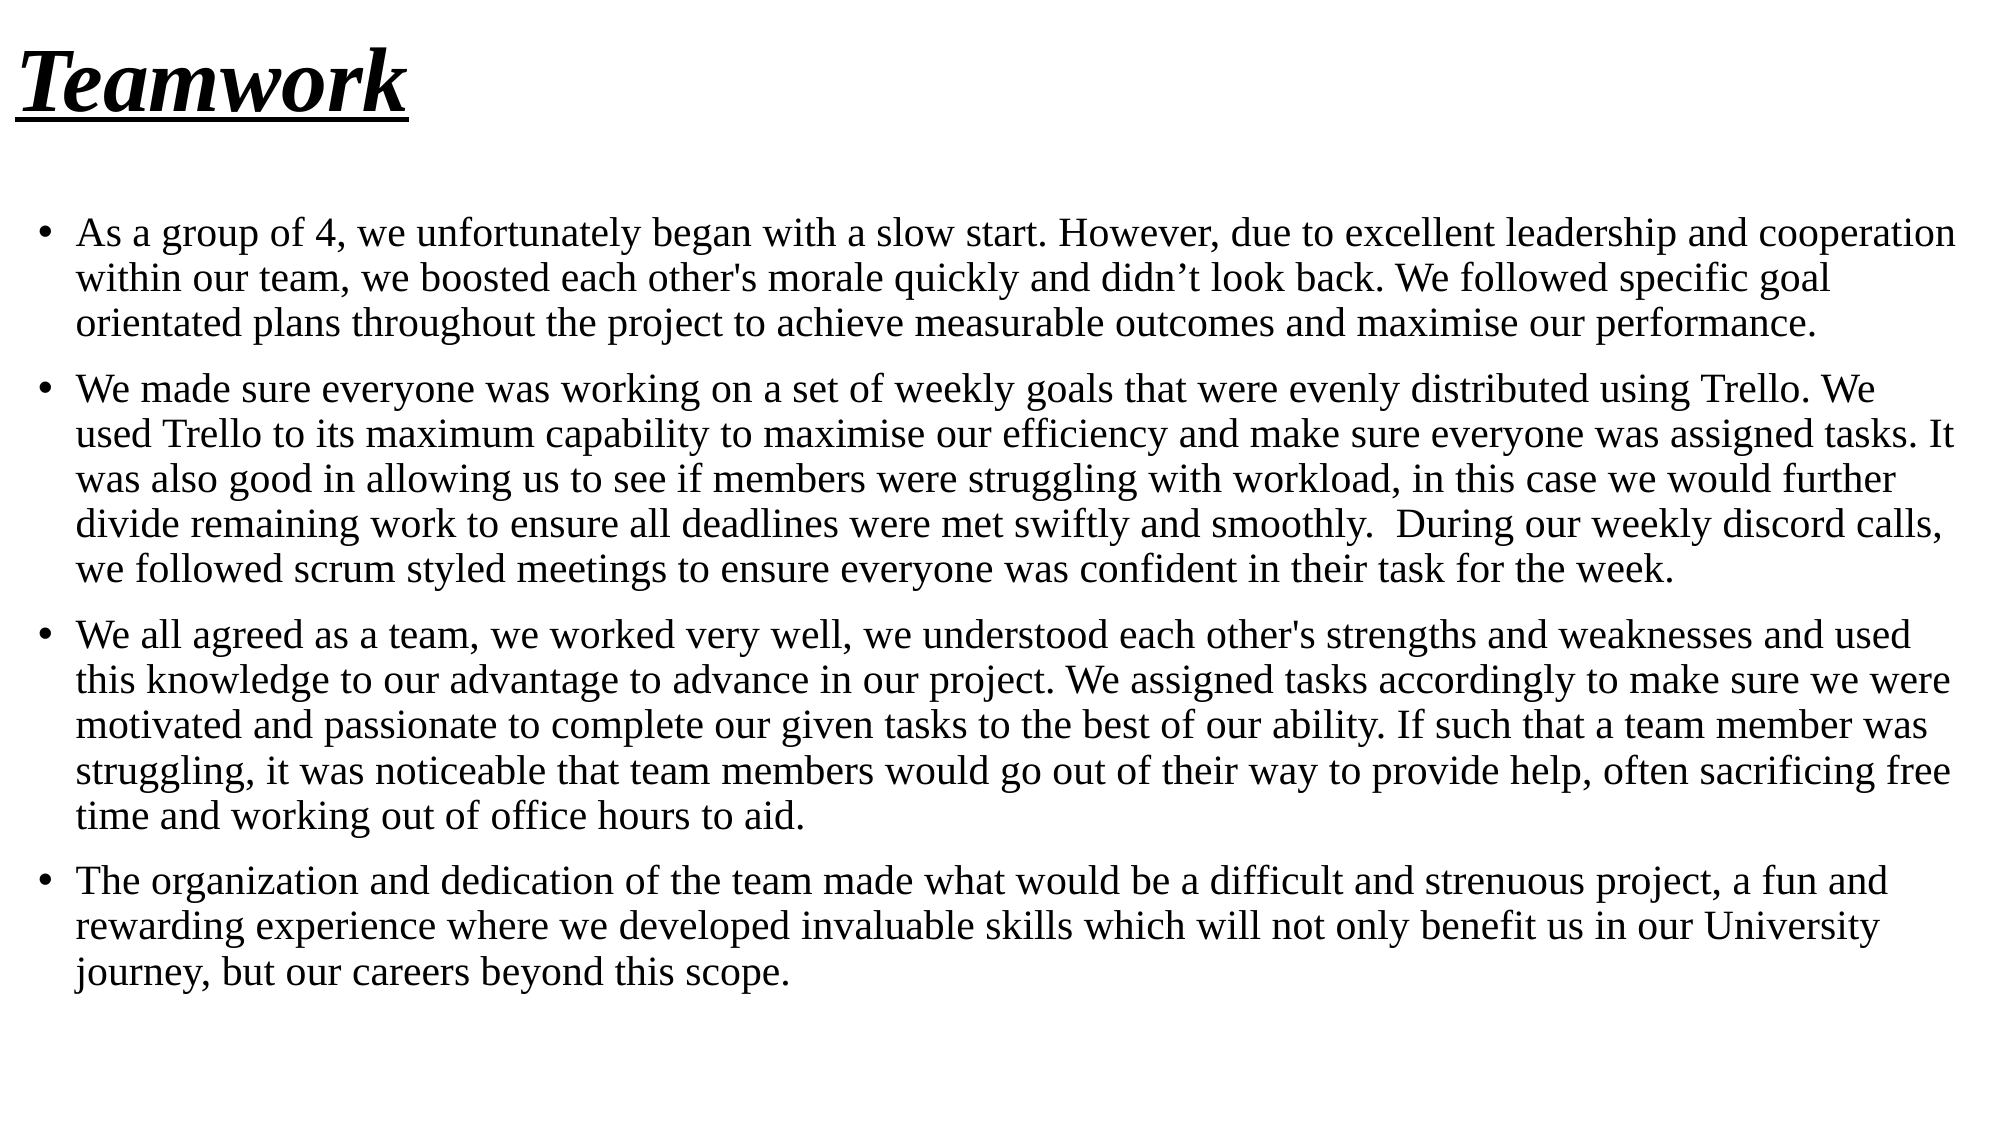

# Teamwork
As a group of 4, we unfortunately began with a slow start. However, due to excellent leadership and cooperation within our team, we boosted each other's morale quickly and didn’t look back. We followed specific goal orientated plans throughout the project to achieve measurable outcomes and maximise our performance.
We made sure everyone was working on a set of weekly goals that were evenly distributed using Trello. We used Trello to its maximum capability to maximise our efficiency and make sure everyone was assigned tasks. It was also good in allowing us to see if members were struggling with workload, in this case we would further divide remaining work to ensure all deadlines were met swiftly and smoothly.  During our weekly discord calls, we followed scrum styled meetings to ensure everyone was confident in their task for the week.
We all agreed as a team, we worked very well, we understood each other's strengths and weaknesses and used this knowledge to our advantage to advance in our project. We assigned tasks accordingly to make sure we were motivated and passionate to complete our given tasks to the best of our ability. If such that a team member was struggling, it was noticeable that team members would go out of their way to provide help, often sacrificing free time and working out of office hours to aid.
The organization and dedication of the team made what would be a difficult and strenuous project, a fun and rewarding experience where we developed invaluable skills which will not only benefit us in our University journey, but our careers beyond this scope.